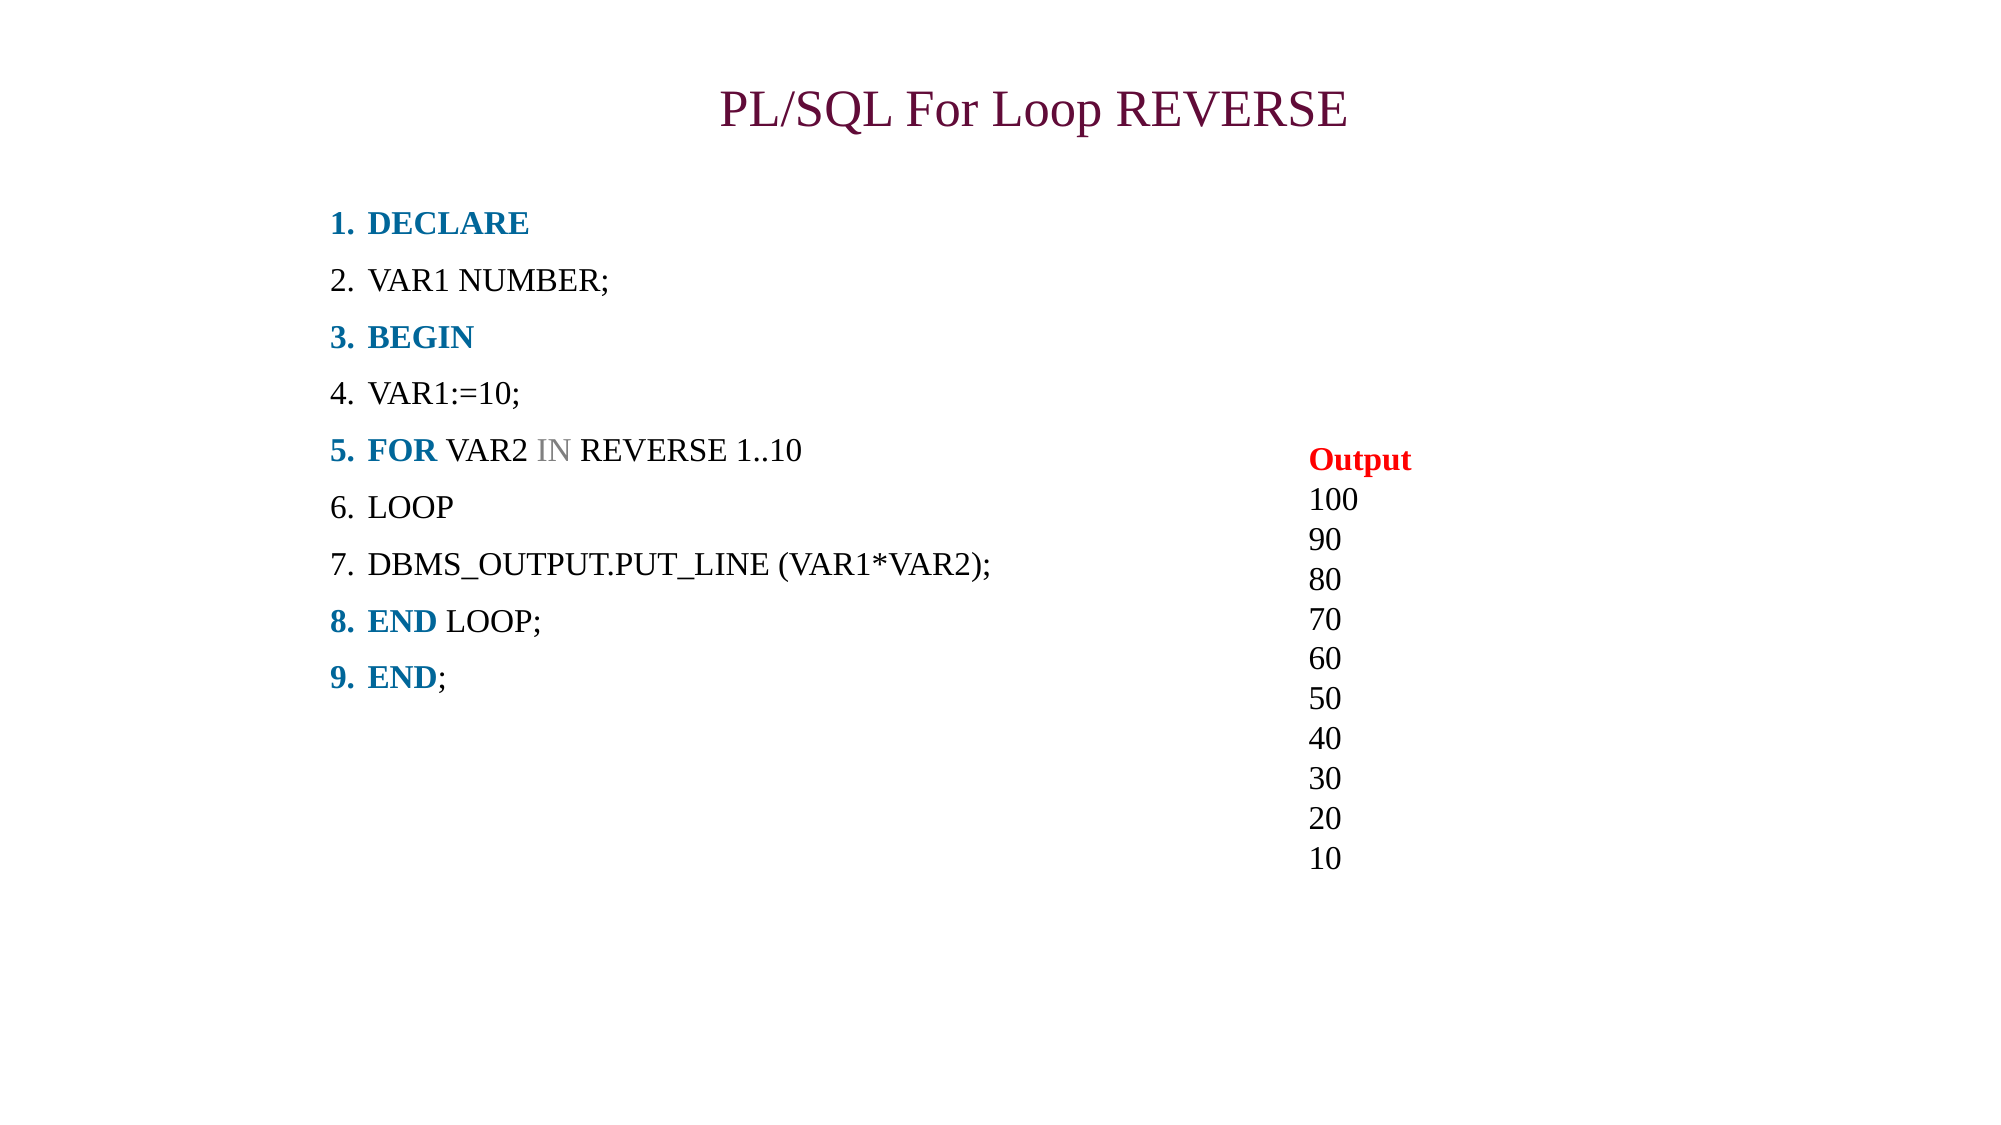

# PL/SQL For Loop REVERSE
DECLARE
VAR1 NUMBER;
BEGIN
VAR1:=10;
FOR VAR2 IN REVERSE 1..10
LOOP
DBMS_OUTPUT.PUT_LINE (VAR1*VAR2);
END LOOP;
END;

Output
100
90
80
70
60
50
40
30
20
10